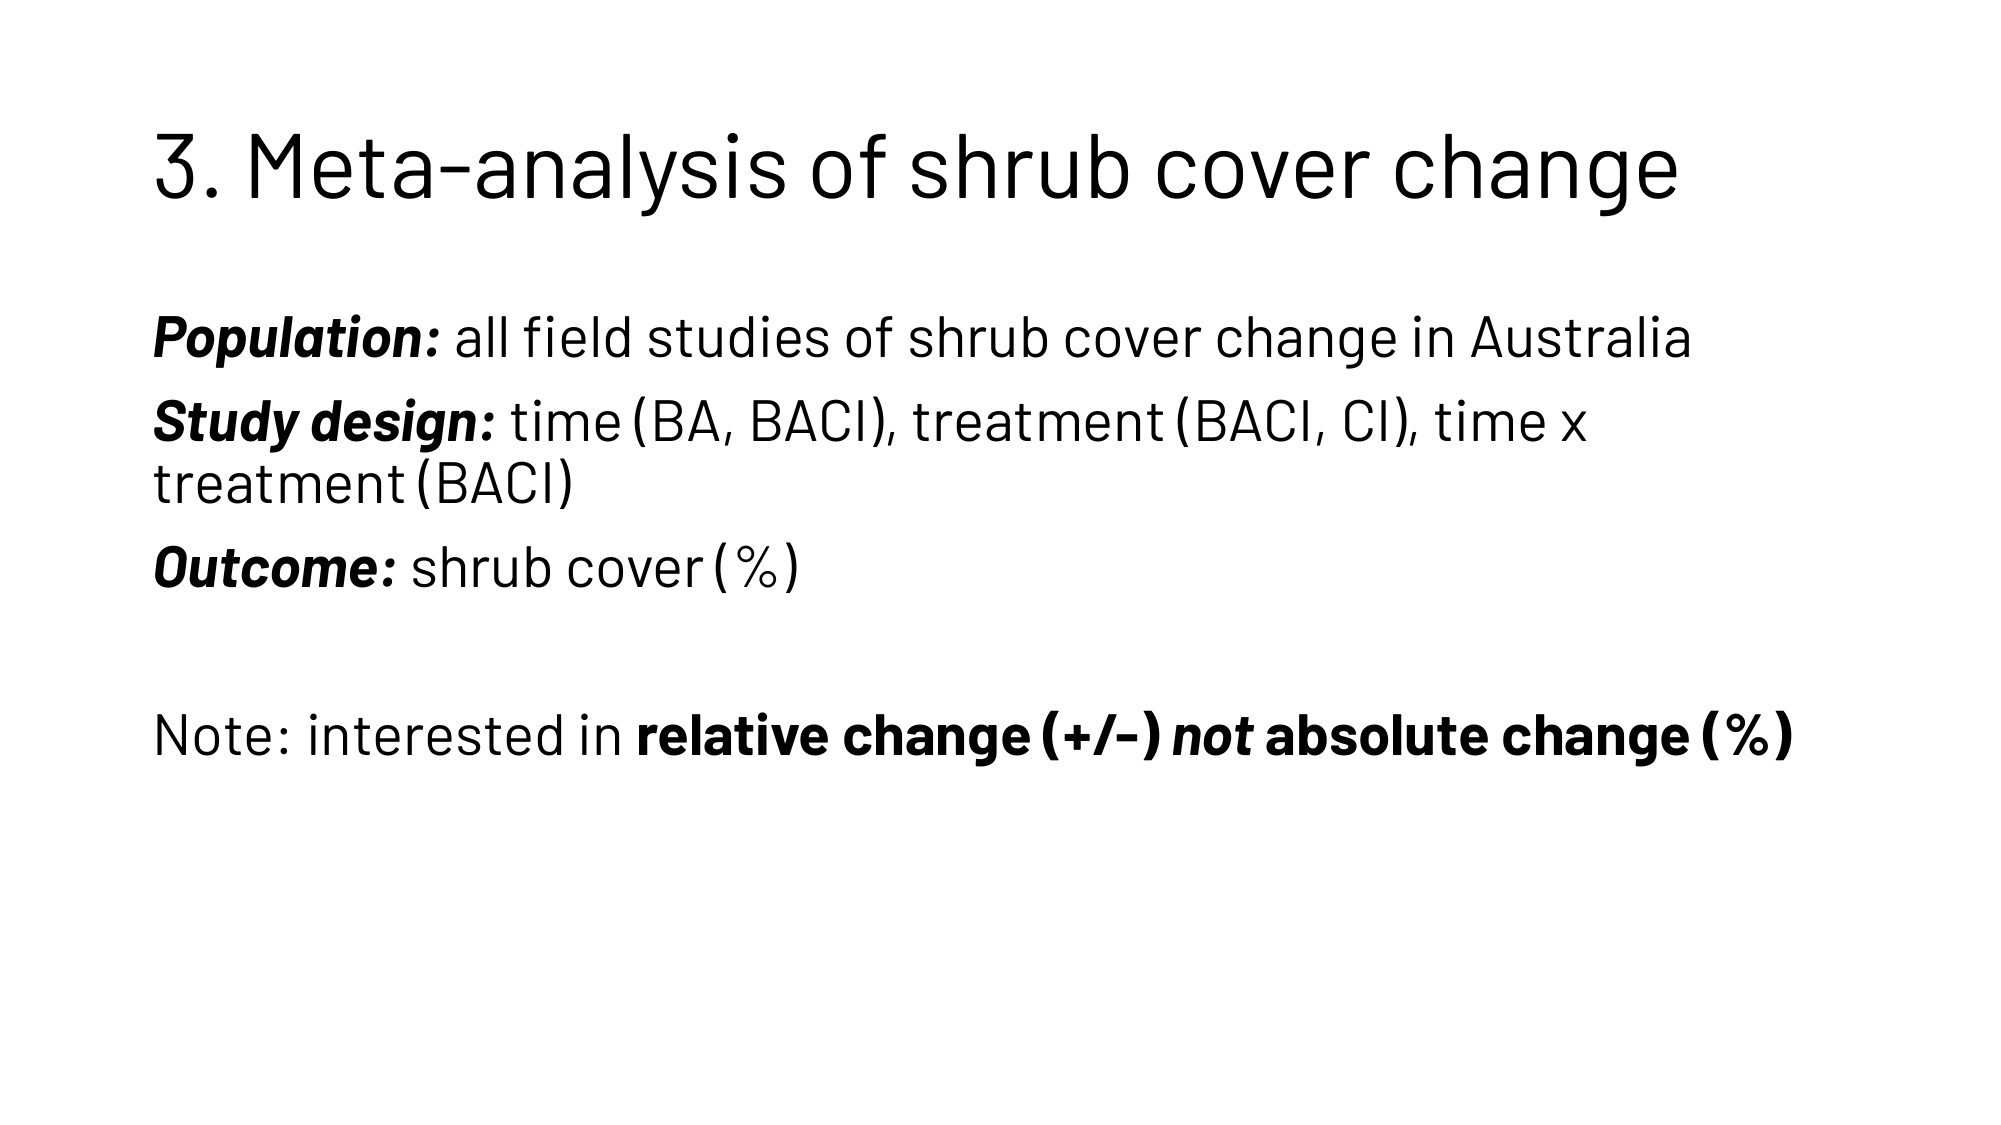

# 3. Meta-analysis of shrub cover change
Population: all field studies of shrub cover change in Australia
Study design: time (BA, BACI), treatment (BACI, CI), time x treatment (BACI)
Outcome: shrub cover (%)

Note: interested in relative change (+/-) not absolute change (%)